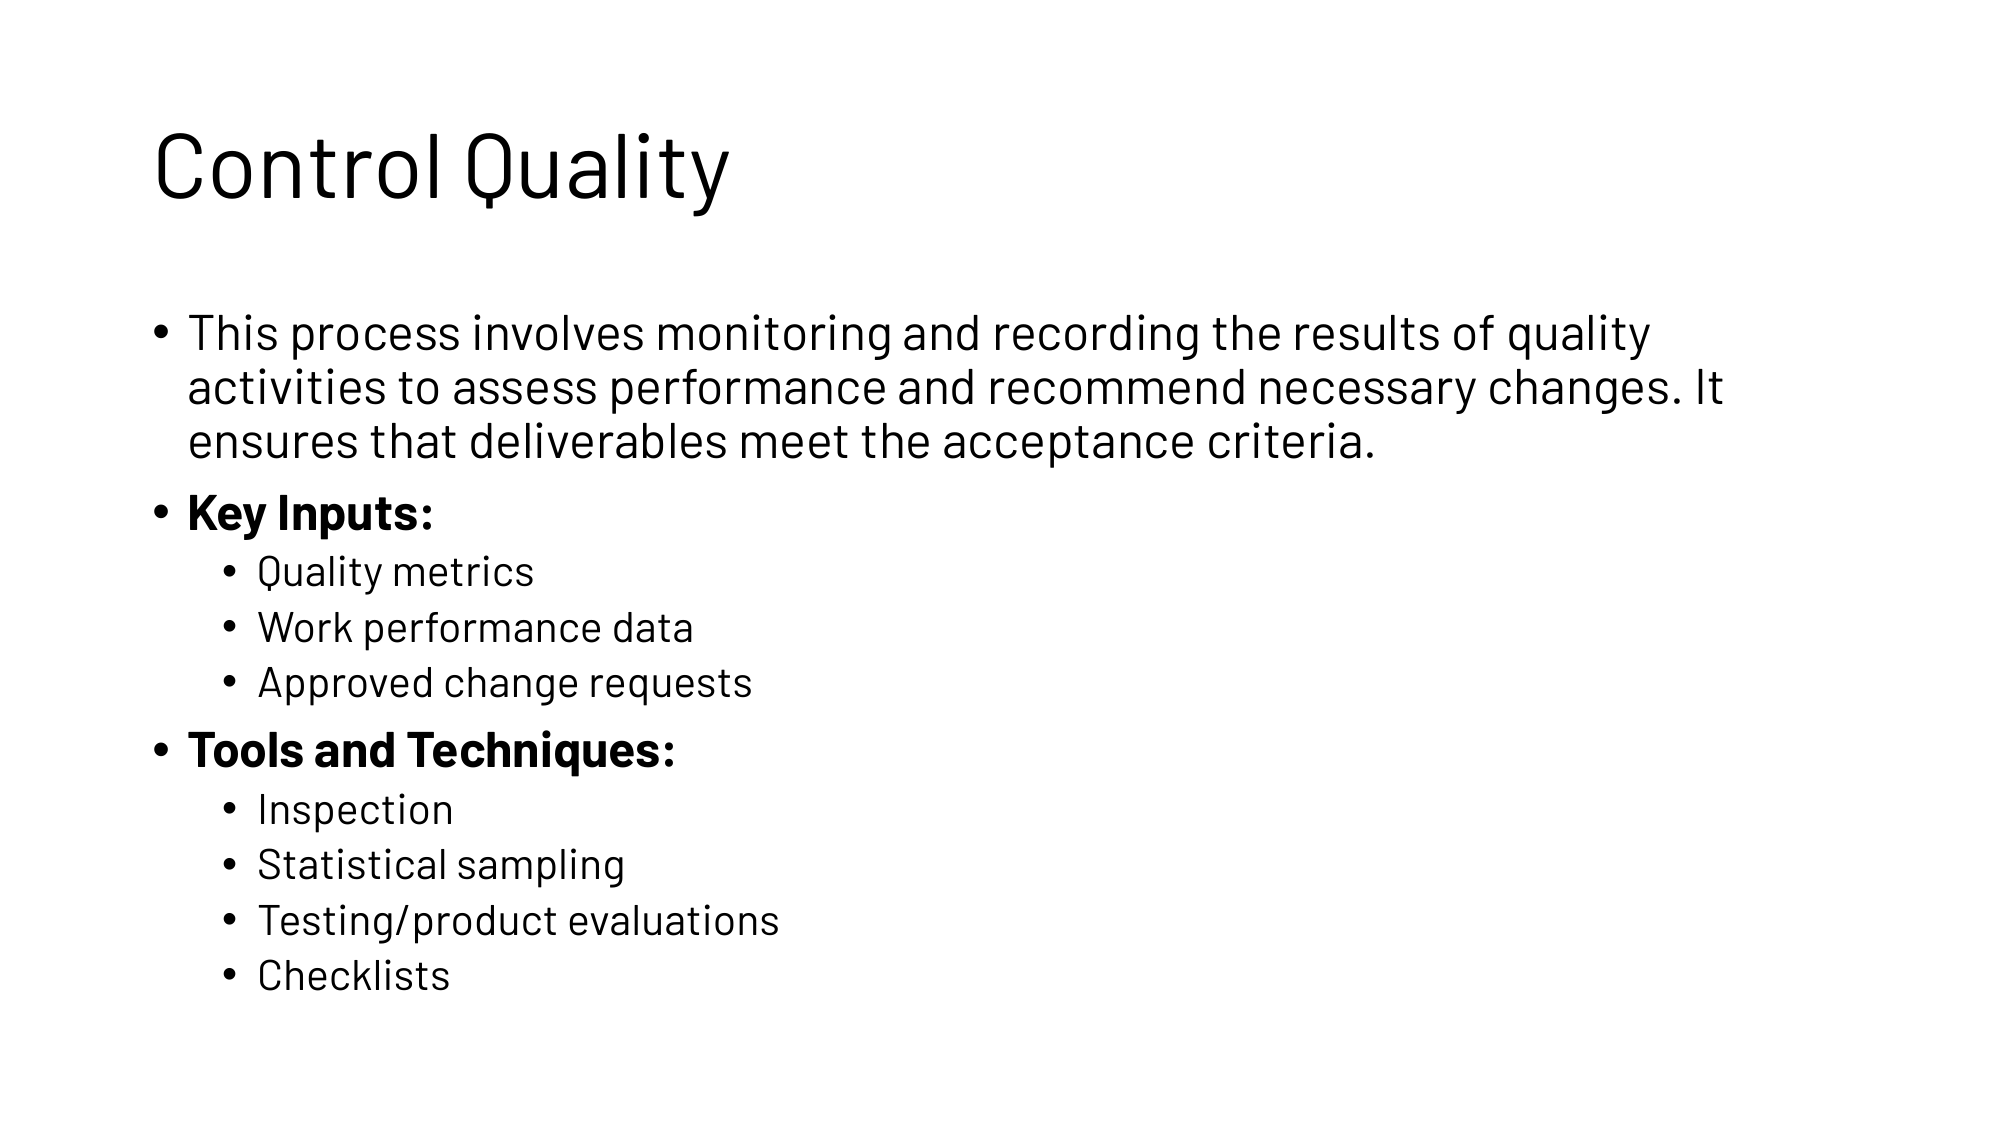

# Control Quality
This process involves monitoring and recording the results of quality activities to assess performance and recommend necessary changes. It ensures that deliverables meet the acceptance criteria.
Key Inputs:
Quality metrics
Work performance data
Approved change requests
Tools and Techniques:
Inspection
Statistical sampling
Testing/product evaluations
Checklists